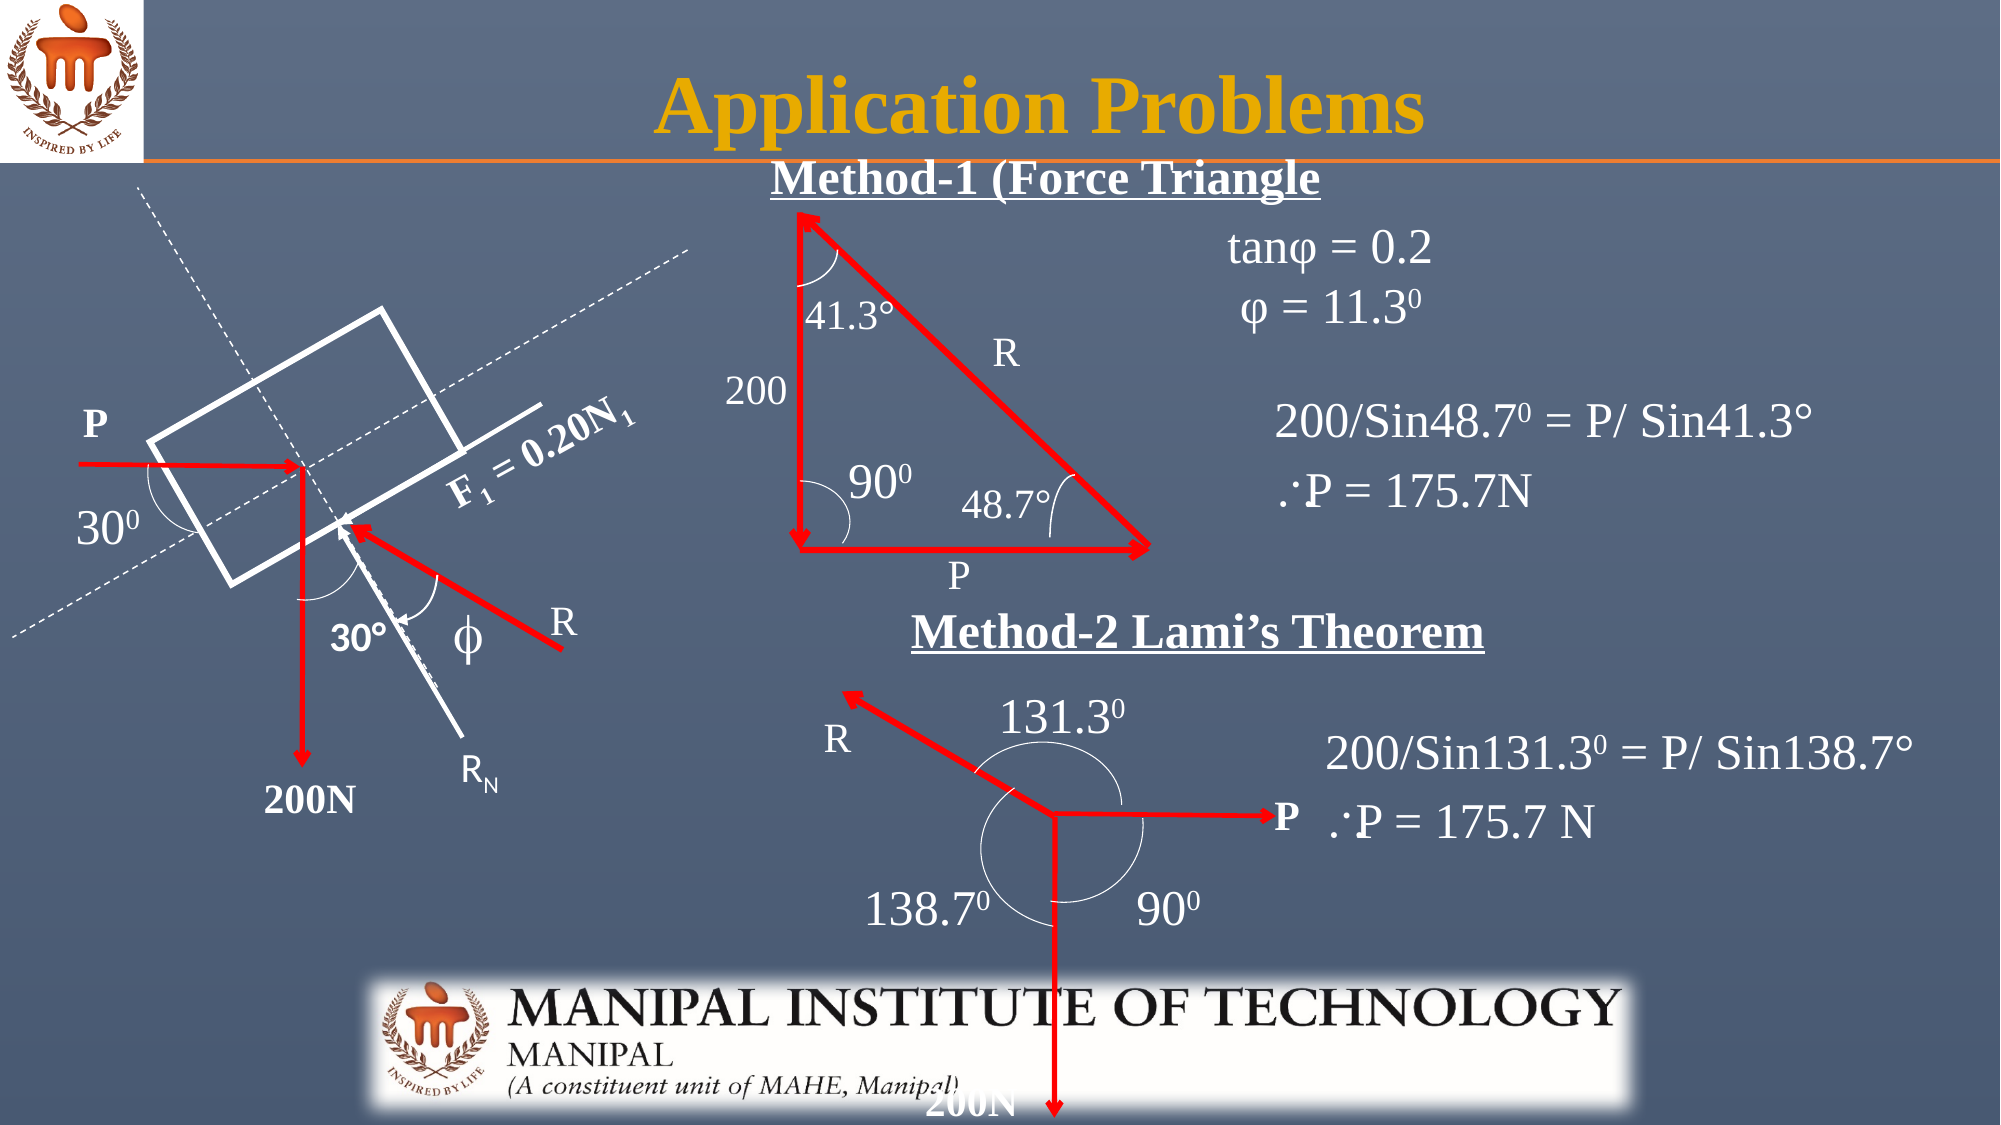

Application Problems
Method-1 (Force Triangle

tanφ = 0.2
 φ = 11.30

41.3°
R
200

200/Sin48.70 = P/ Sin41.3°
∴ P = 175.7N
P

F1 = 0.20N1
900

48.7°

300

P

Method-2 Lami’s Theorem
R
φ
30°
131.30

200/Sin131.30 = P/ Sin138.7°
∴ P = 175.7 N
R
RN

200N
P

900
138.70
200N